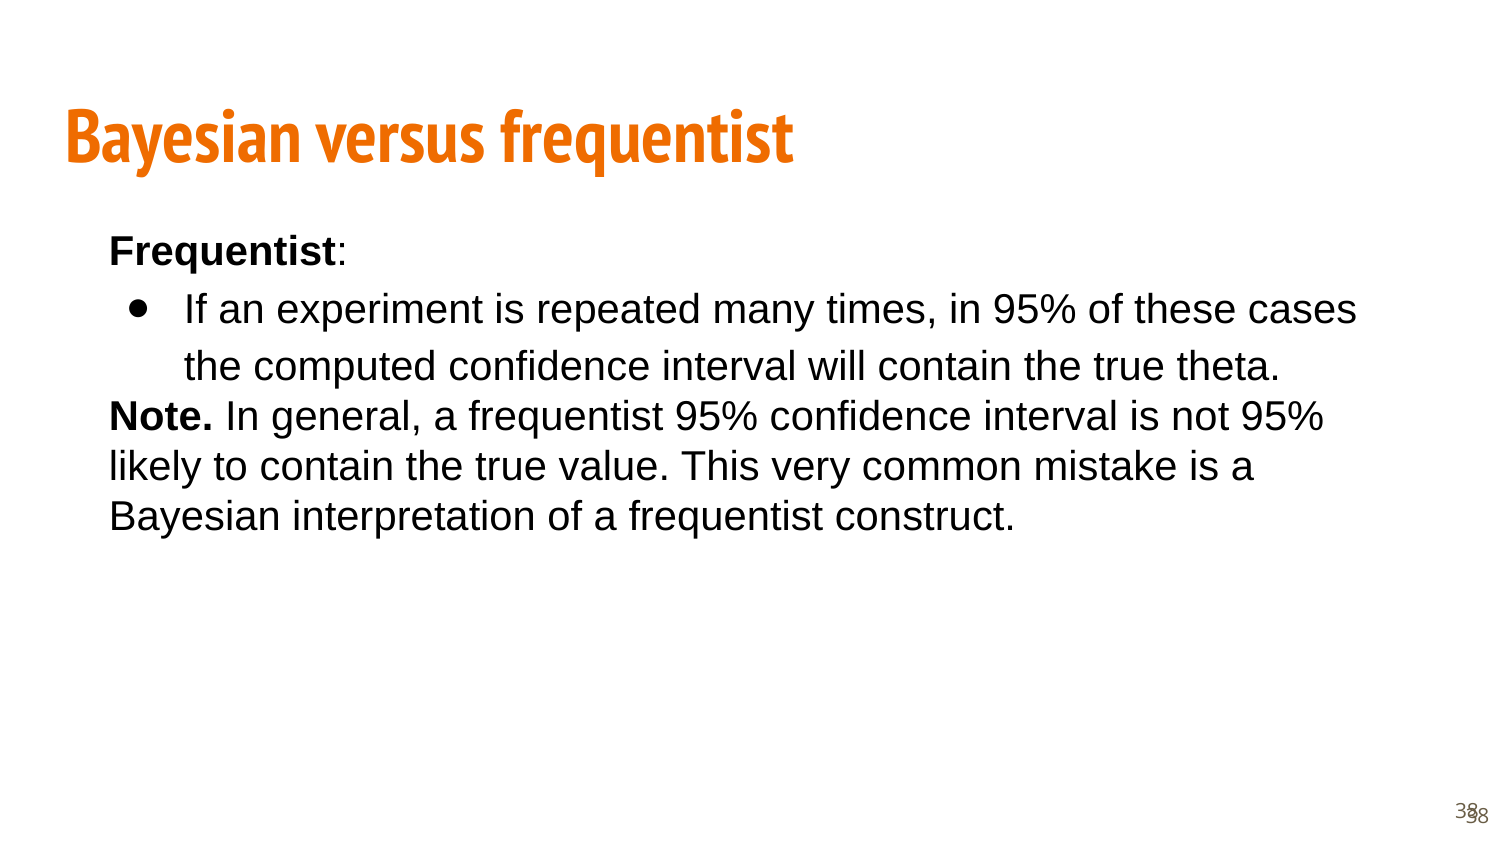

Bayesian versus frequentist
Frequentist:
If an experiment is repeated many times, in 95% of these cases the computed confidence interval will contain the true theta.
Note. In general, a frequentist 95% confidence interval is not 95% likely to contain the true value. This very common mistake is a Bayesian interpretation of a frequentist construct.

38
38
38